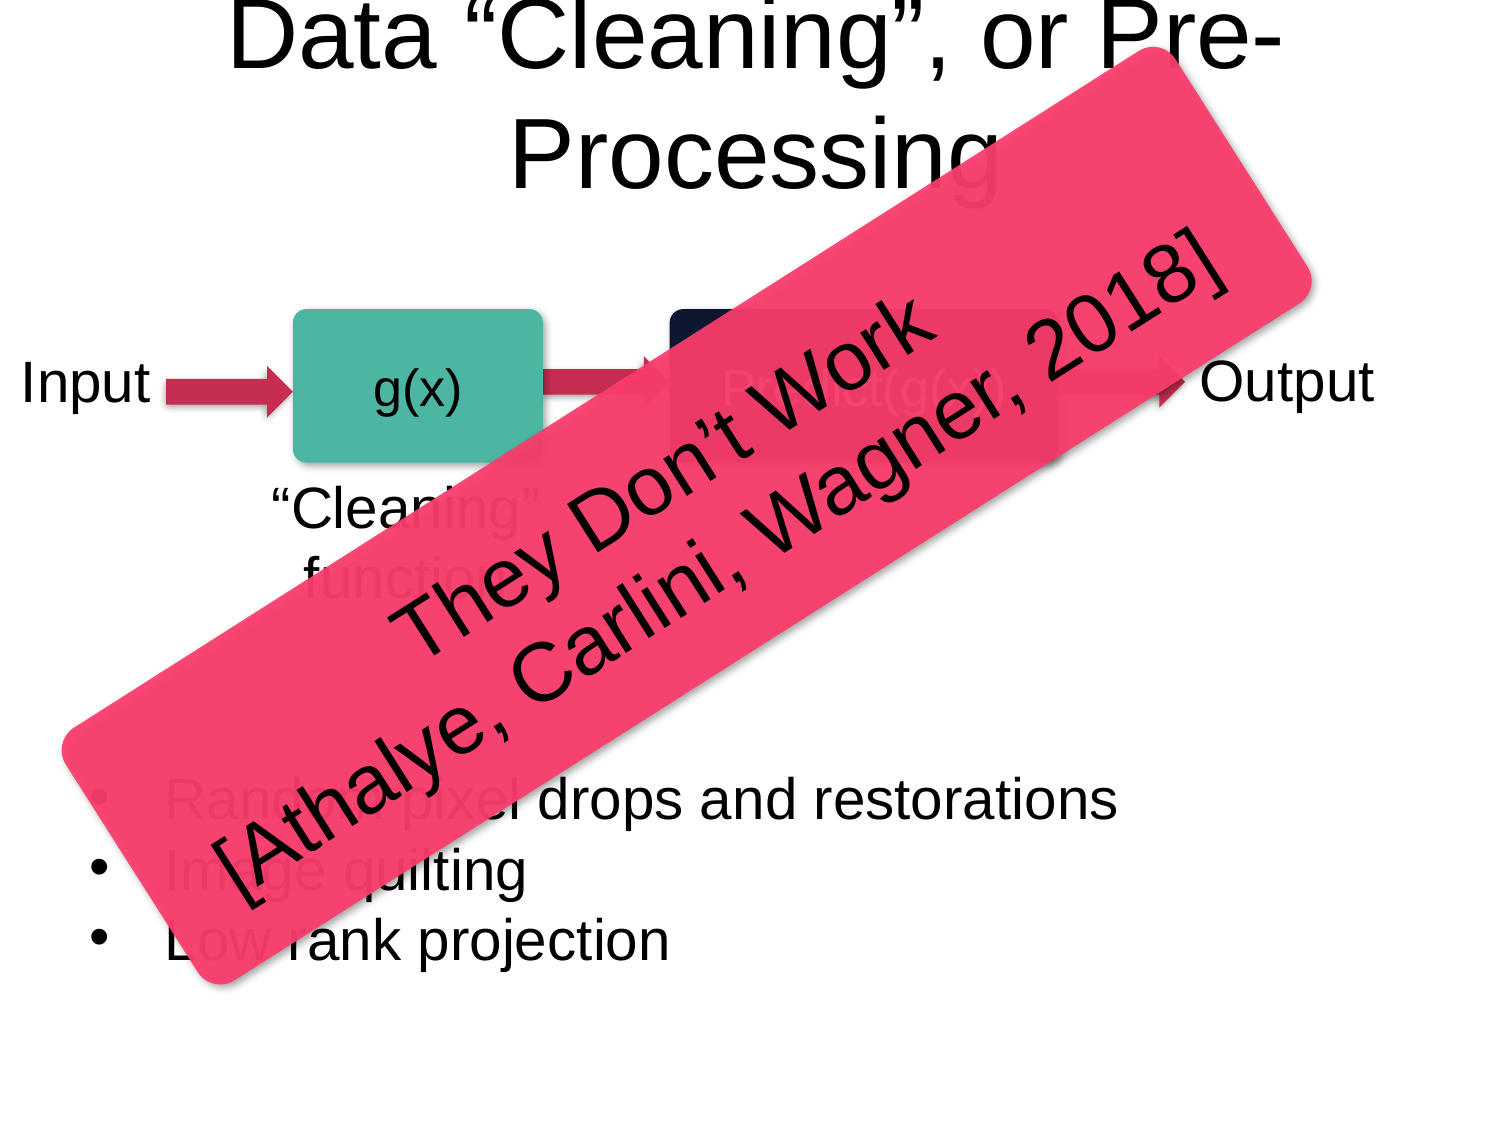

# Data “Cleaning”, or Pre-Processing

Random pixel drops and restorations
Image quilting
Low rank projection

g(x)
Predict(g(x))
Output
Input

They Don’t Work
[Athalye, Carlini, Wagner, 2018]

“Cleaning” function